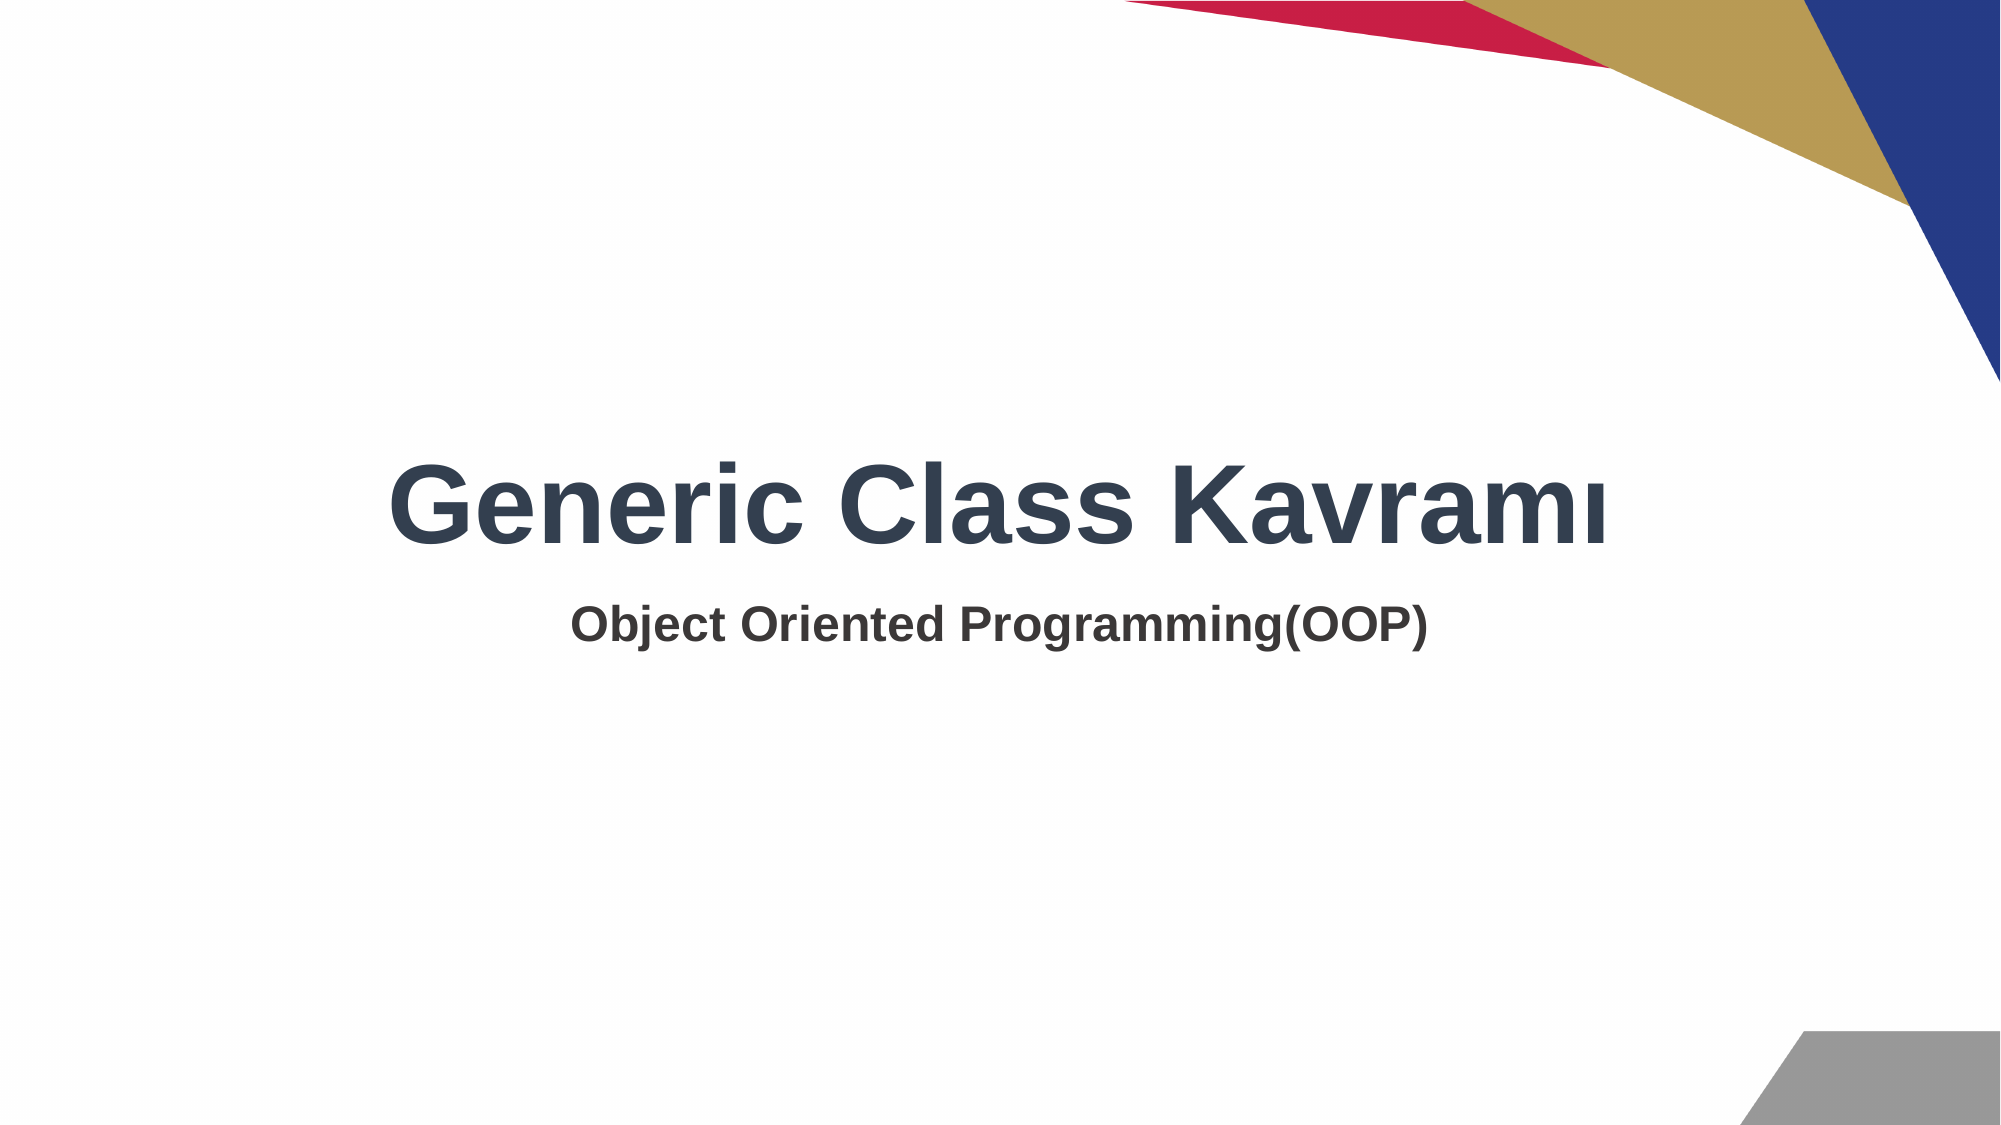

# Generic Class Kavramı
Object Oriented Programming(OOP)